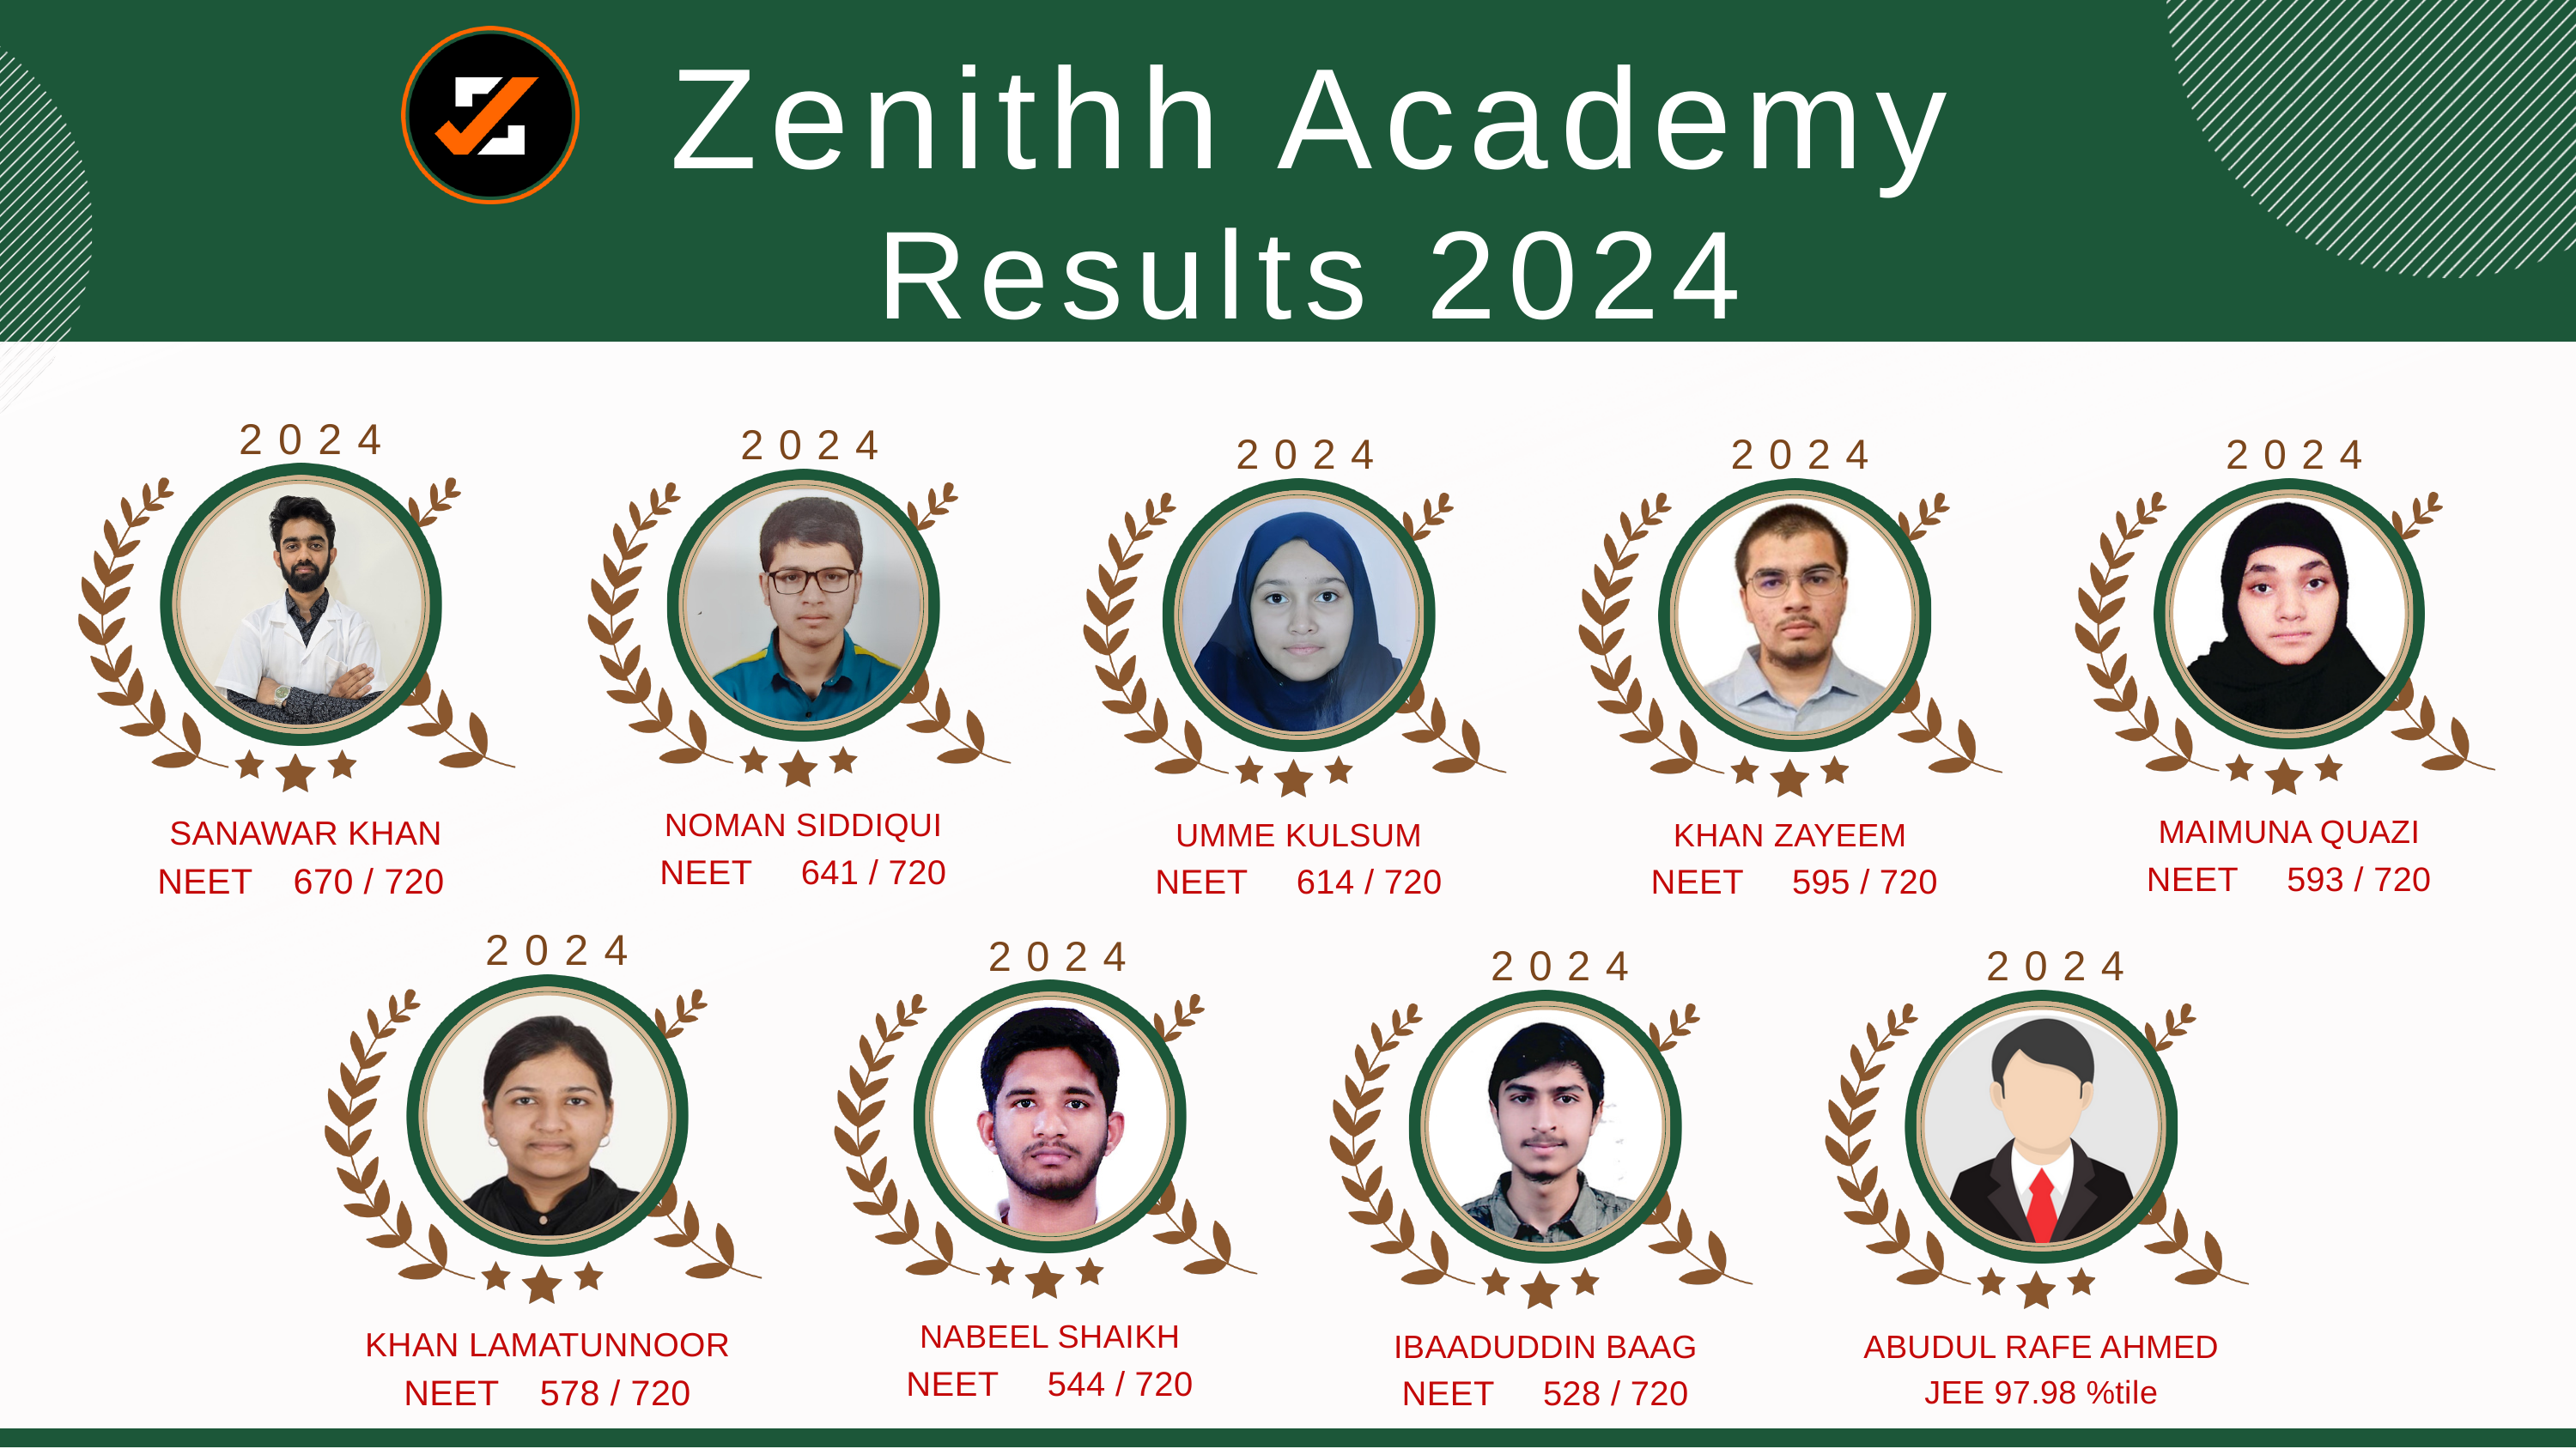

Zenithh Academy
Results 2024
2024
2024
2024
2024
2024

NOMAN SIDDIQUI
NEET     641 / 720
 SANAWAR KHAN
NEET    670 / 720
MAIMUNA QUAZI
NEET     593 / 720
UMME KULSUM
NEET     614 / 720
KHAN ZAYEEM
NEET     595 / 720
2024
2024
2024
2024

NABEEL SHAIKH
NEET     544 / 720
KHAN LAMATUNNOOR
NEET    578 / 720
IBAADUDDIN BAAG
NEET     528 / 720
ABUDUL RAFE AHMED
JEE 97.98 %tile